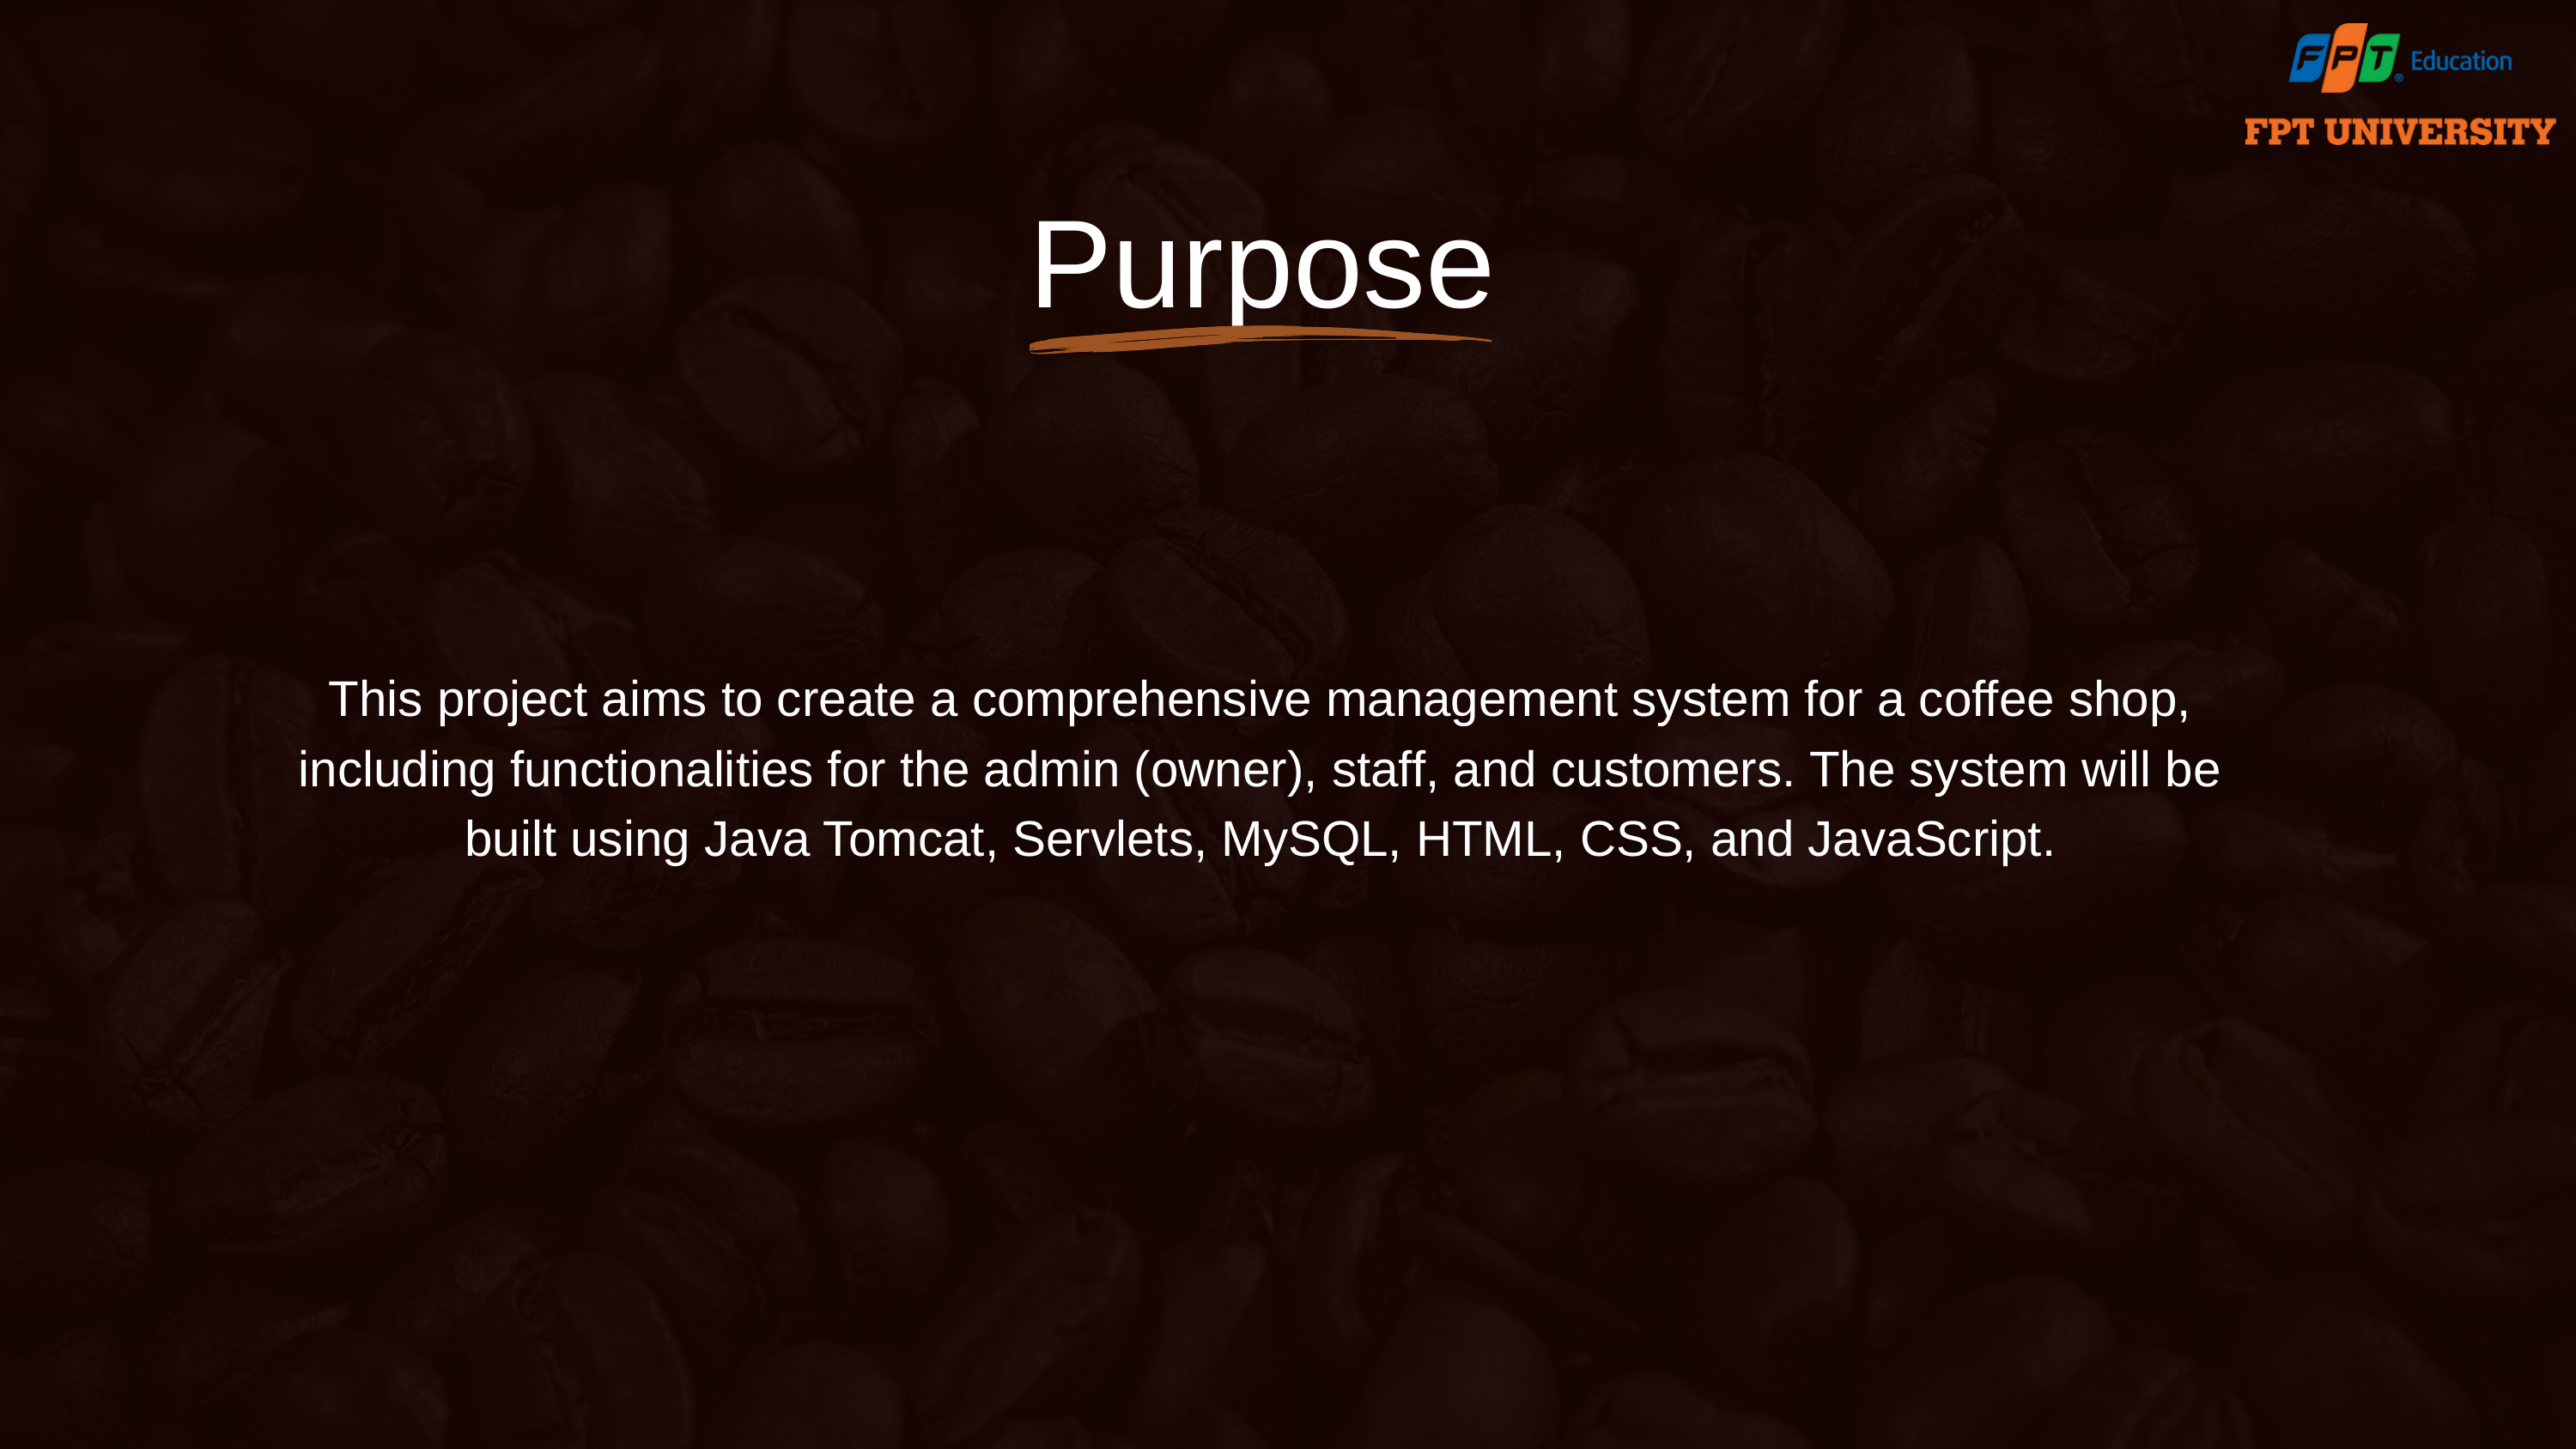

Purpose

This project aims to create a comprehensive management system for a coffee shop, including functionalities for the admin (owner), staff, and customers. The system will be built using Java Tomcat, Servlets, MySQL, HTML, CSS, and JavaScript.